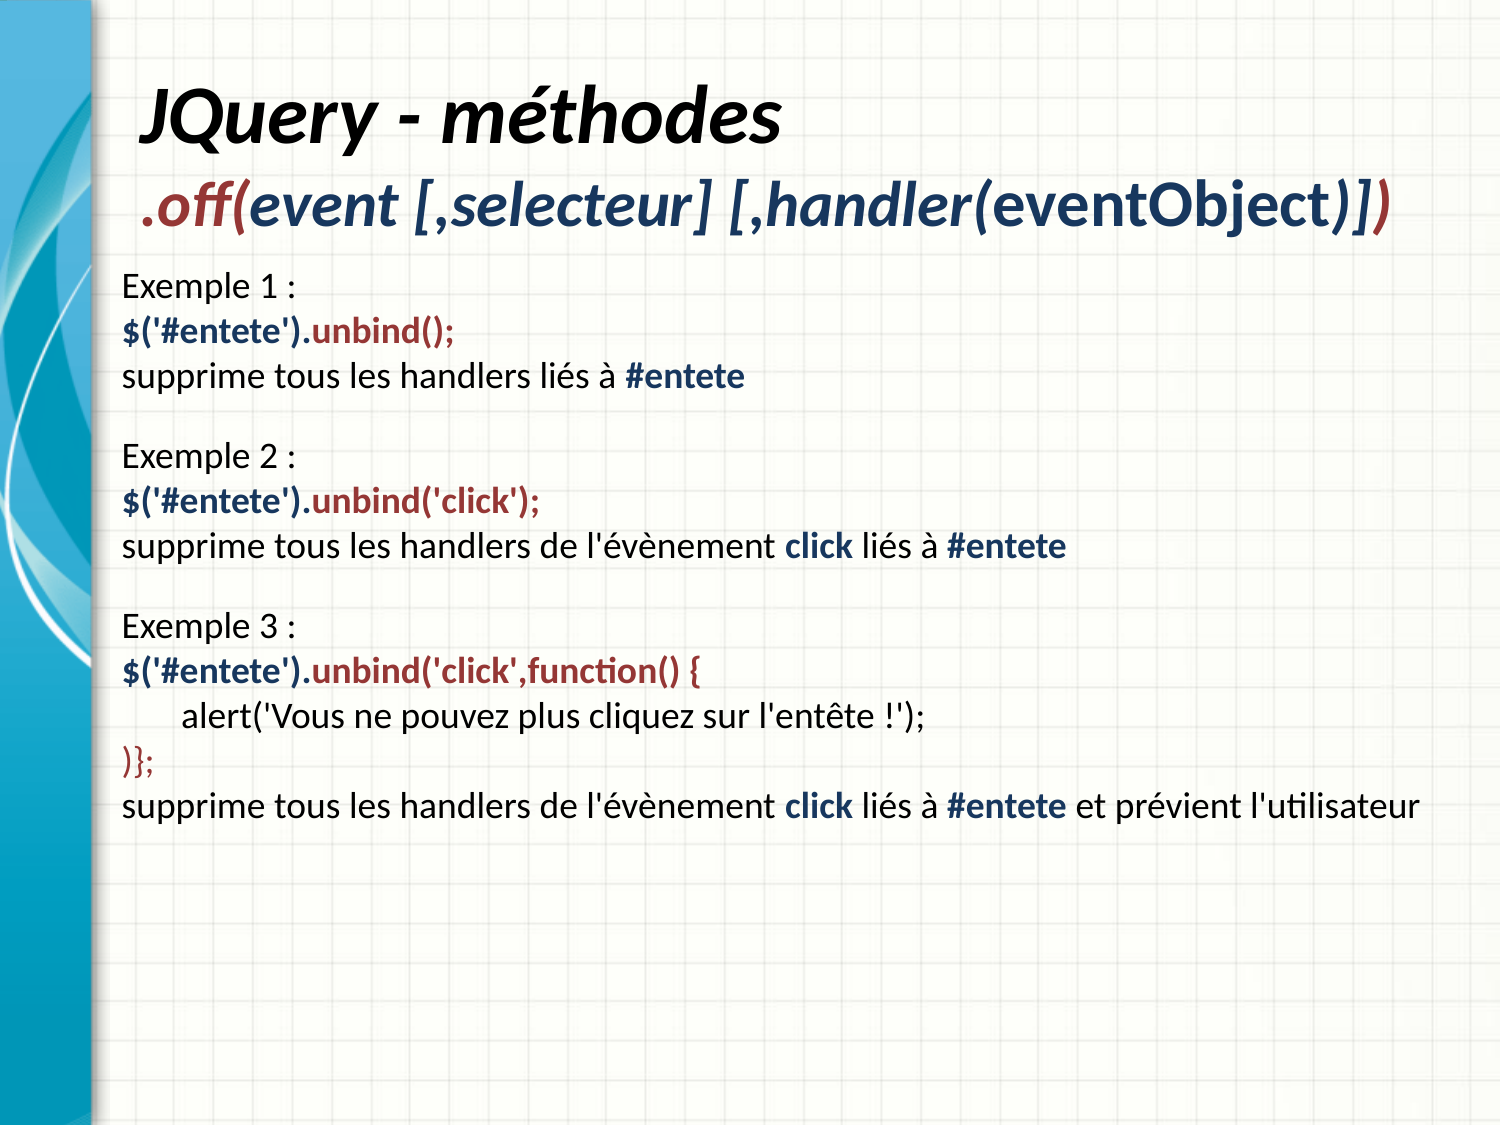

# JQuery - méthodes .off(event [,selecteur] [,handler(eventObject)])
Exemple 1 :
$('#entete').unbind();
supprime tous les handlers liés à #entete

Exemple 2 :
$('#entete').unbind('click');
supprime tous les handlers de l'évènement click liés à #entete

Exemple 3 :
$('#entete').unbind('click',function() {
       alert('Vous ne pouvez plus cliquez sur l'entête !');
)};
supprime tous les handlers de l'évènement click liés à #entete et prévient l'utilisateur